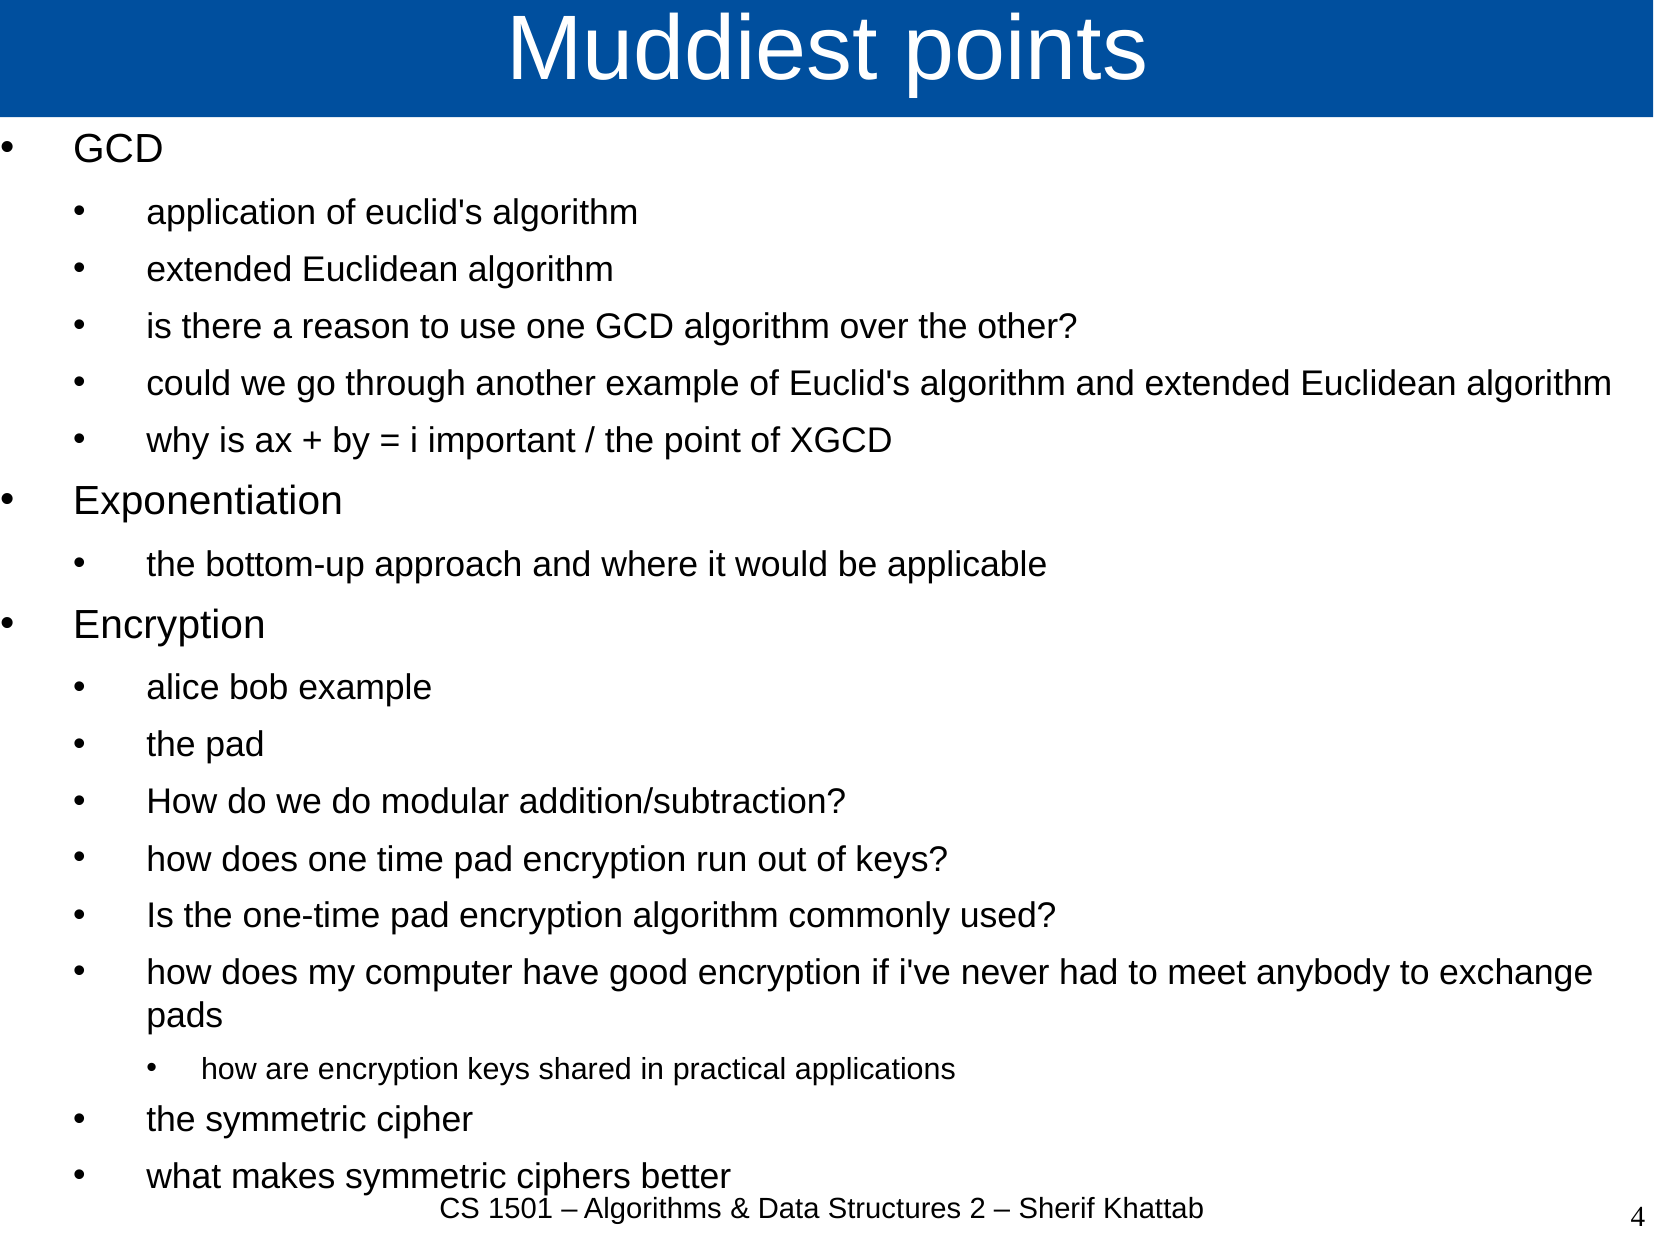

# Muddiest points
GCD
application of euclid's algorithm
extended Euclidean algorithm
is there a reason to use one GCD algorithm over the other?
could we go through another example of Euclid's algorithm and extended Euclidean algorithm
why is ax + by = i important / the point of XGCD
Exponentiation
the bottom-up approach and where it would be applicable
Encryption
alice bob example
the pad
How do we do modular addition/subtraction?
how does one time pad encryption run out of keys?
Is the one-time pad encryption algorithm commonly used?
how does my computer have good encryption if i've never had to meet anybody to exchange pads
how are encryption keys shared in practical applications
the symmetric cipher
what makes symmetric ciphers better
CS 1501 – Algorithms & Data Structures 2 – Sherif Khattab
4